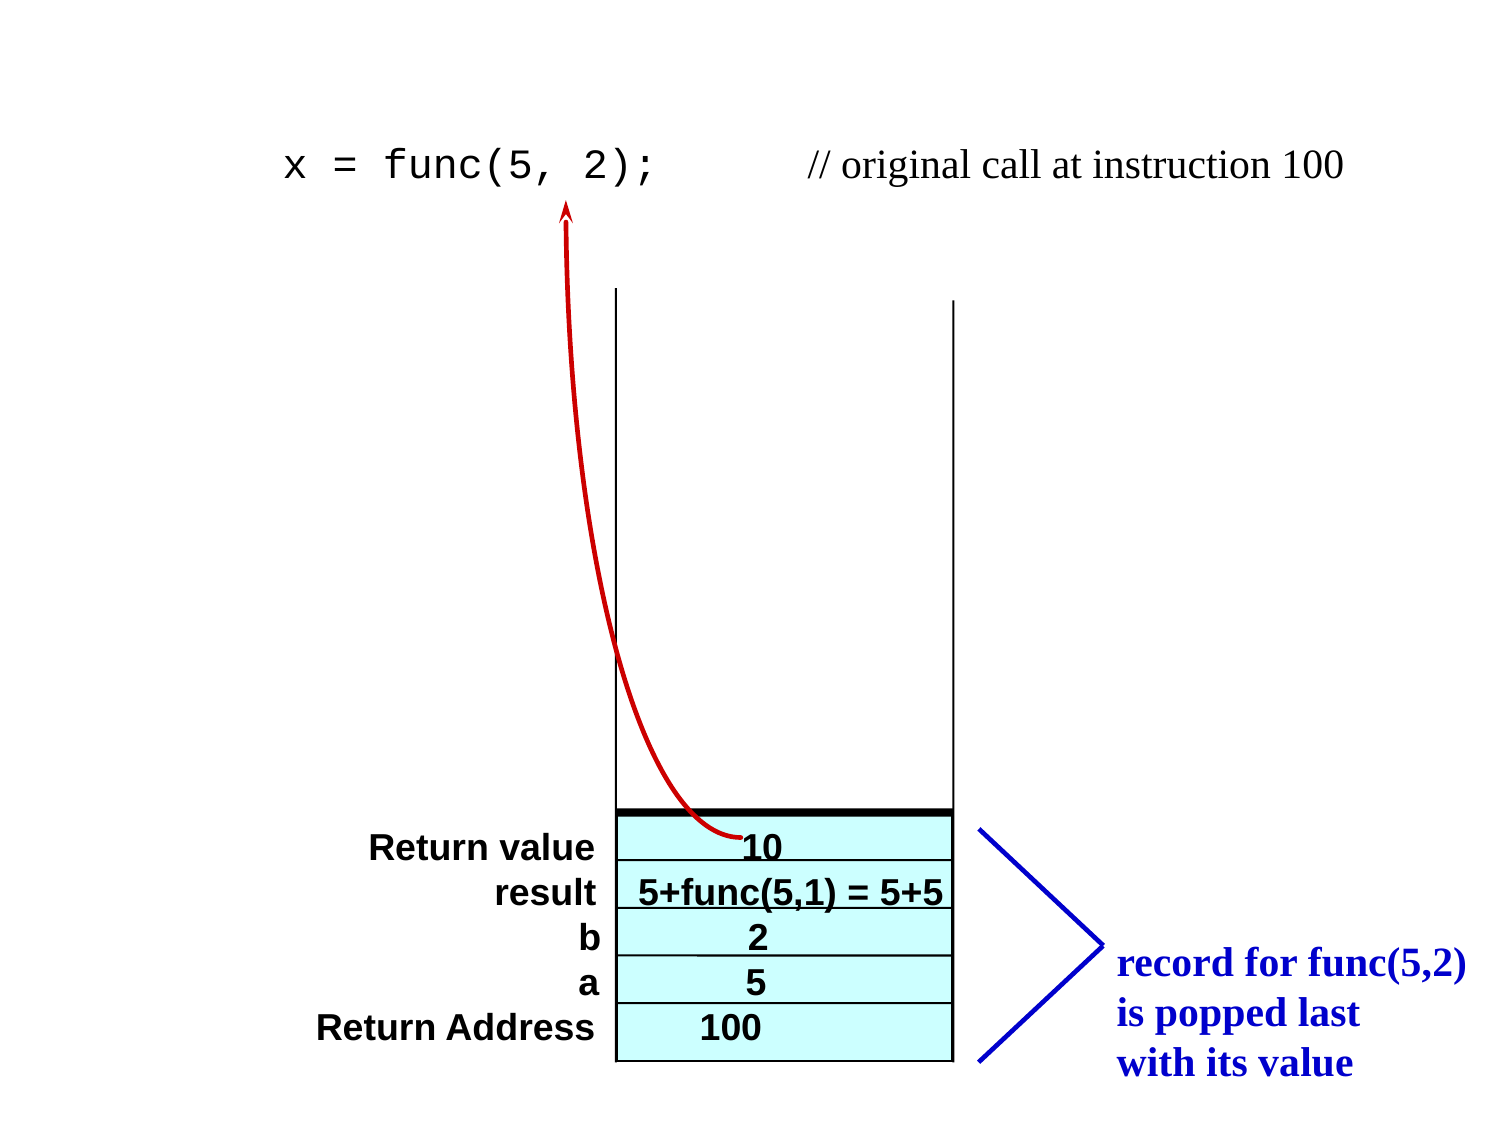

x = func(5, 2);      // original call at instruction 100

     Return value              10
                 result    5+func(5,1) = 5+5
                         b              2
                         a              5
Return Address          100

record for func(5,2)
is popped last
with its value